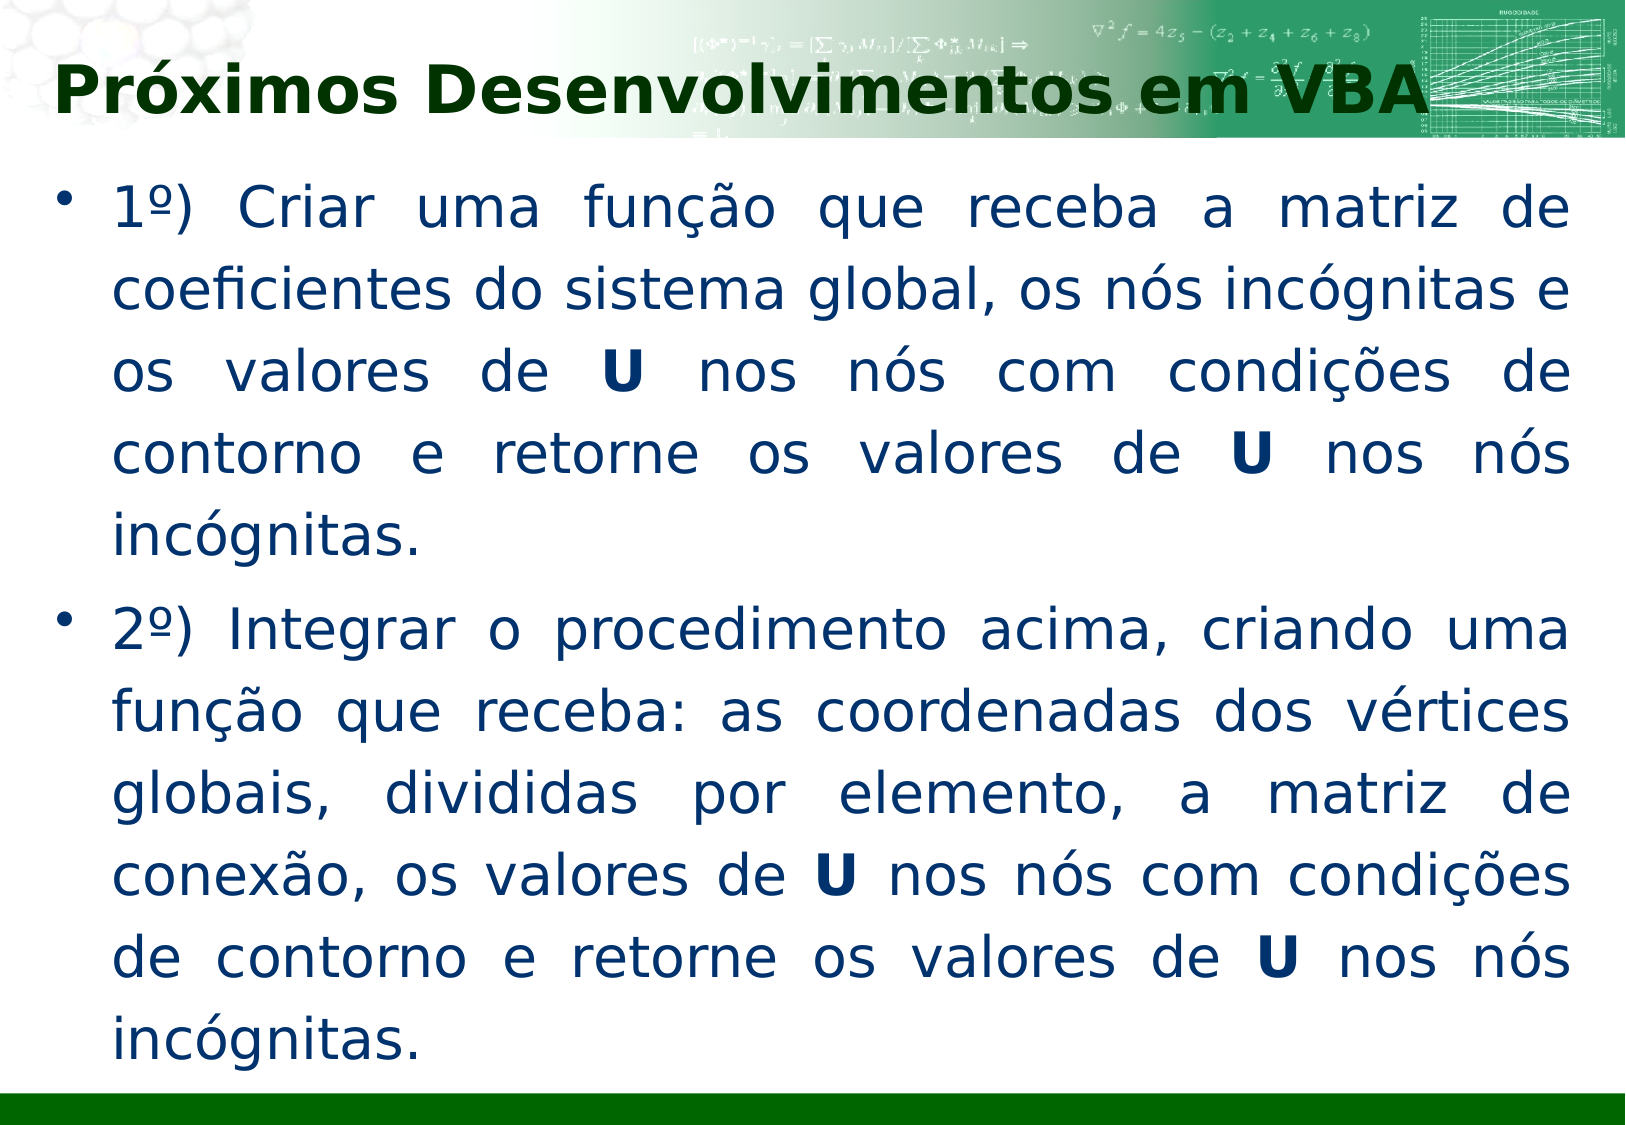

# Próximos Desenvolvimentos em VBA
1º) Criar uma função que receba a matriz de coeficientes do sistema global, os nós incógnitas e os valores de U nos nós com condições de contorno e retorne os valores de U nos nós incógnitas.
2º) Integrar o procedimento acima, criando uma função que receba: as coordenadas dos vértices globais, divididas por elemento, a matriz de conexão, os valores de U nos nós com condições de contorno e retorne os valores de U nos nós incógnitas.